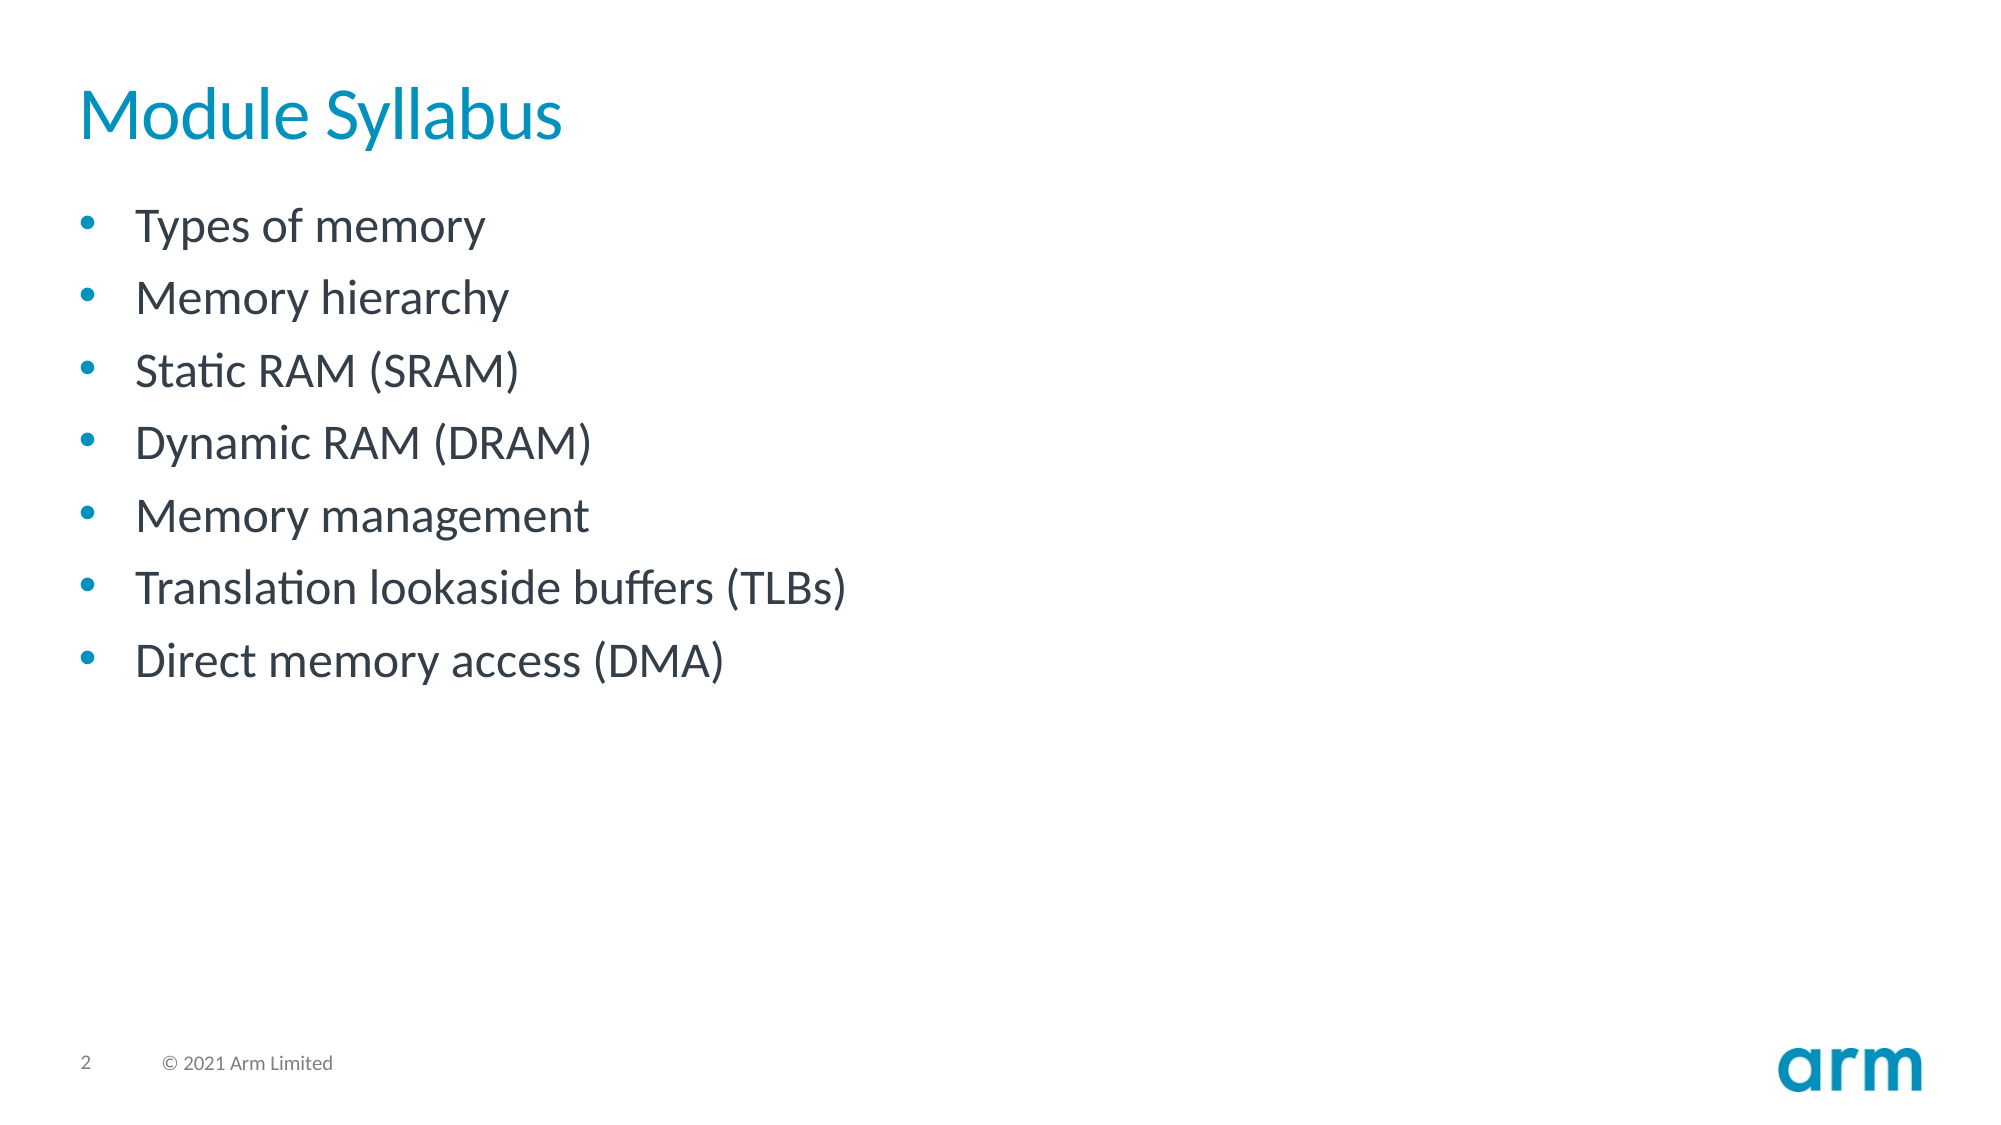

# Module Syllabus
Types of memory
Memory hierarchy
Static RAM (SRAM)
Dynamic RAM (DRAM)
Memory management
Translation lookaside buffers (TLBs)
Direct memory access (DMA)